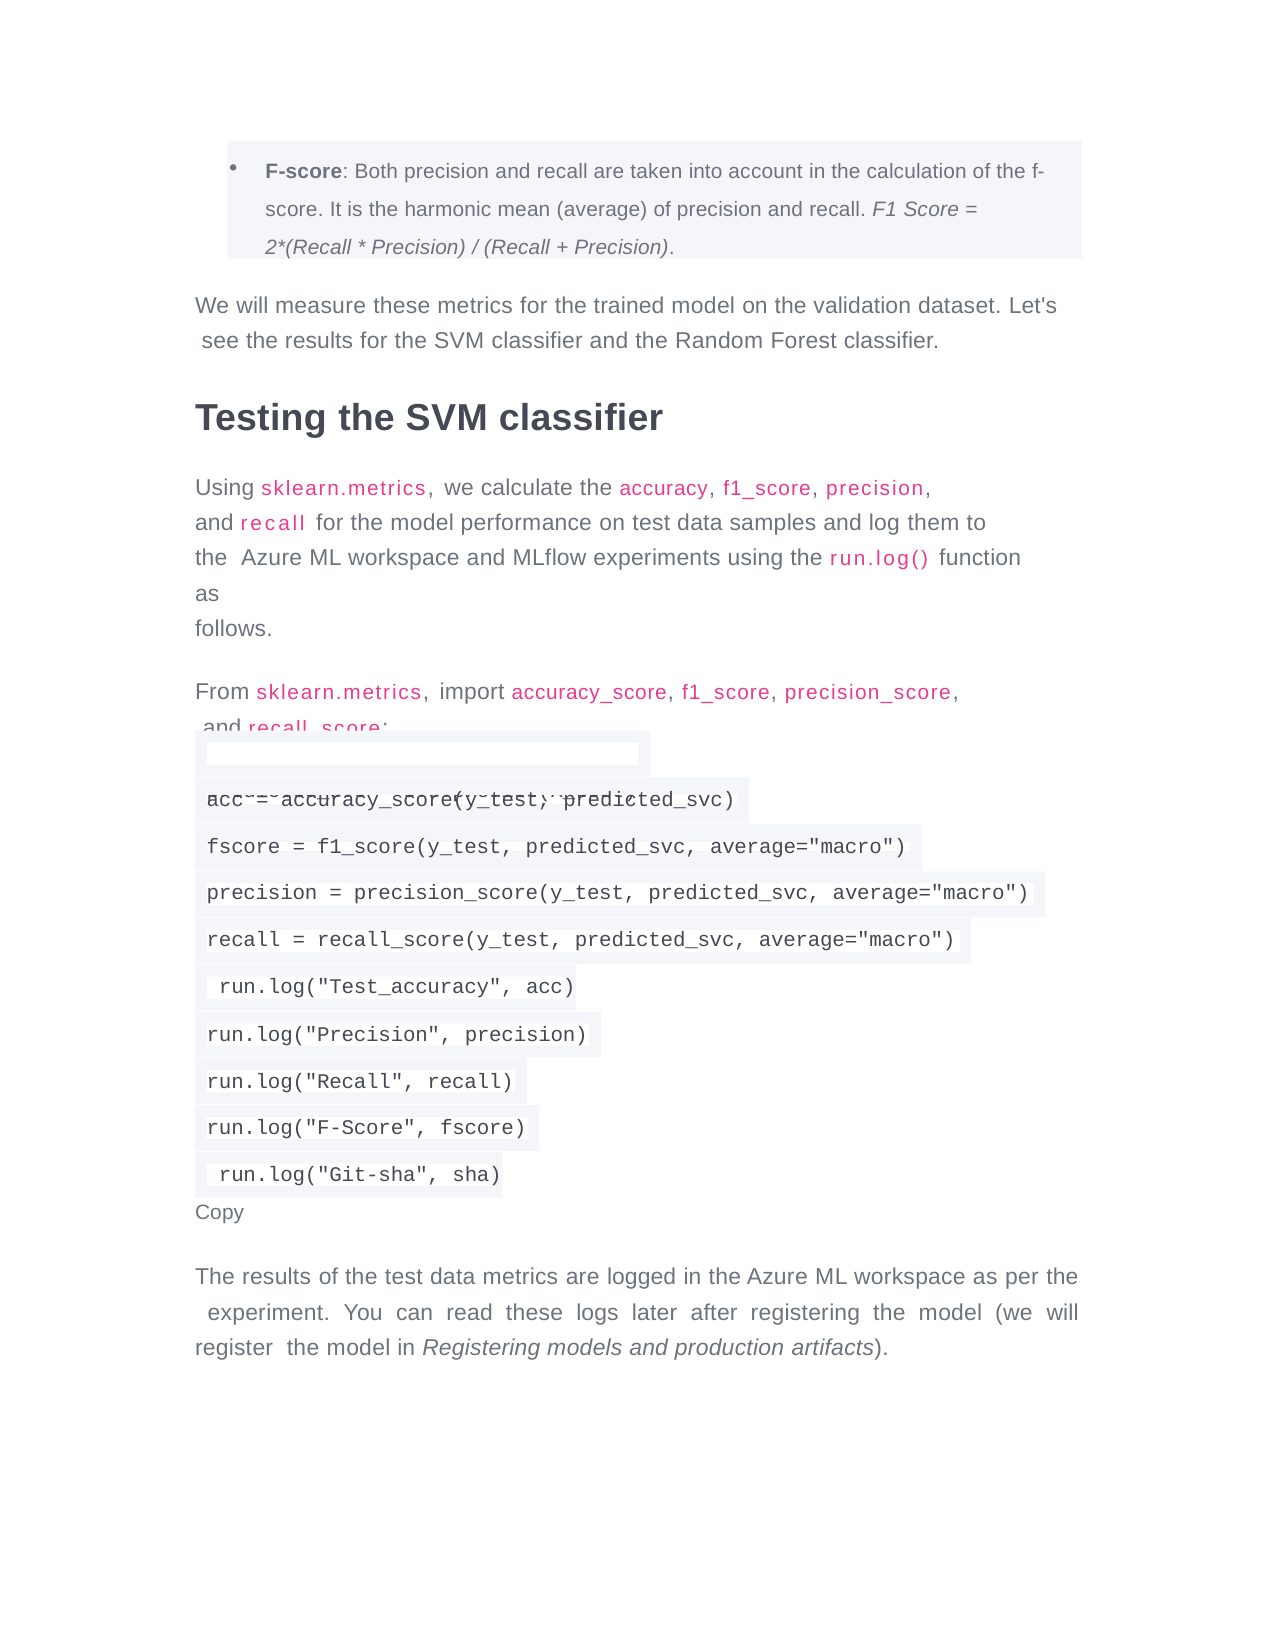

F-score: Both precision and recall are taken into account in the calculation of the f-  score. It is the harmonic mean (average) of precision and recall. F1 Score =  2*(Recall * Precision) / (Recall + Precision).
We will measure these metrics for the trained model on the validation dataset. Let's  see the results for the SVM classifier and the Random Forest classifier.

Testing the SVM classifier
Using sklearn.metrics, we calculate the accuracy, f1_score, precision,
and recall for the model performance on test data samples and log them to the  Azure ML workspace and MLflow experiments using the run.log() function as
follows.

From sklearn.metrics, import accuracy_score, f1_score, precision_score,  and recall_score:

predicted_svc = svc.predict(X_test)

acc = accuracy_score(y_test, predicted_svc)

fscore = f1_score(y_test, predicted_svc, average="macro")
precision = precision_score(y_test, predicted_svc, average="macro")
recall = recall_score(y_test, predicted_svc, average="macro")  run.log("Test_accuracy", acc)

run.log("Precision", precision)
run.log("Recall", recall)  run.log("F-Score", fscore)  run.log("Git-sha", sha)
Copy

The results of the test data metrics are logged in the Azure ML workspace as per the  experiment. You can read these logs later after registering the model (we will register  the model in Registering models and production artifacts).